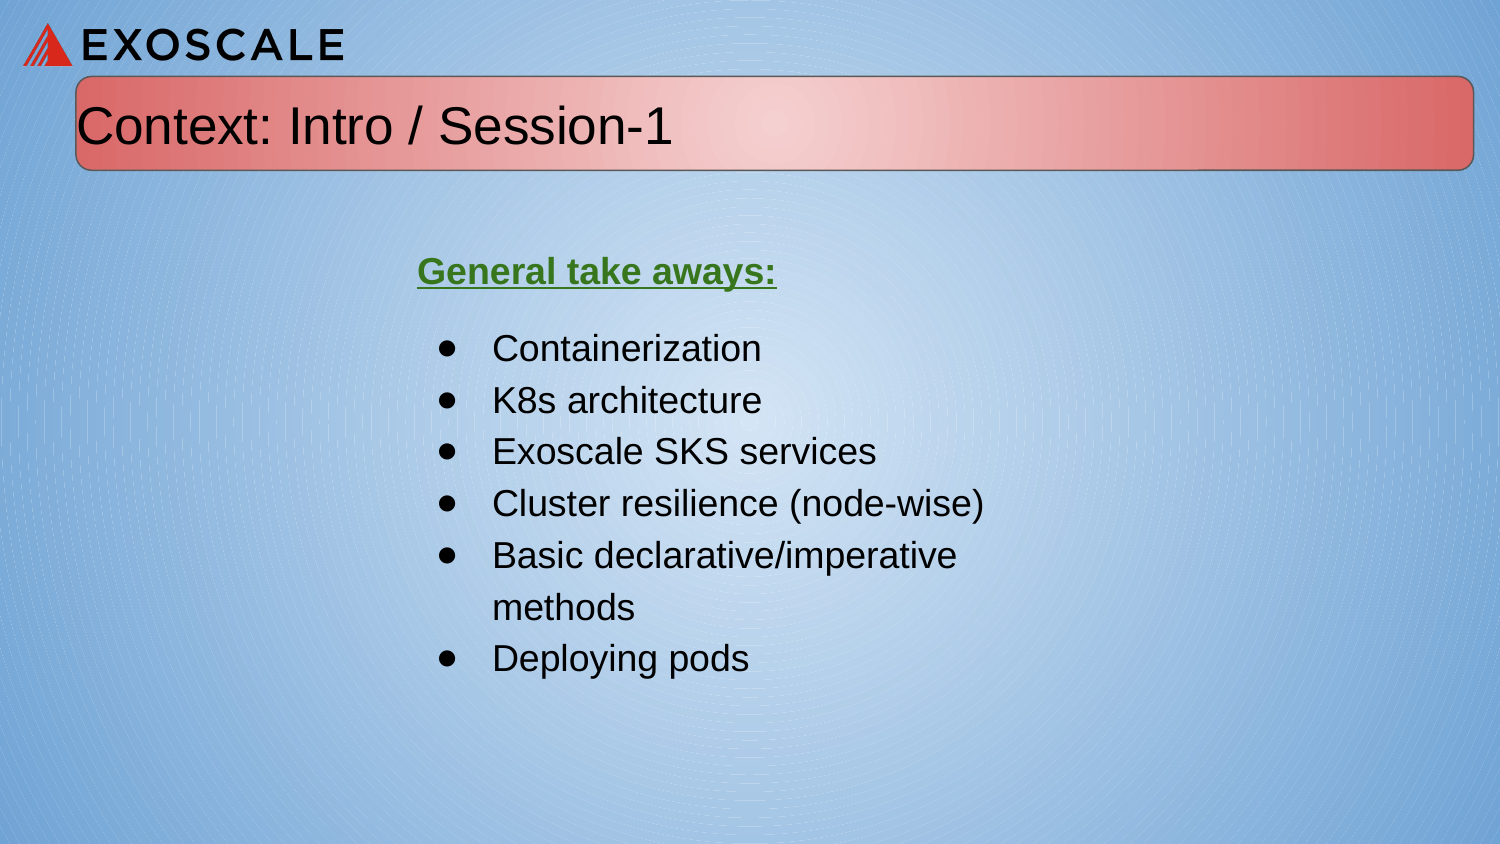

# Context: Intro / Session-1
General take aways:
Containerization
K8s architecture
Exoscale SKS services
Cluster resilience (node-wise)
Basic declarative/imperative methods
Deploying pods